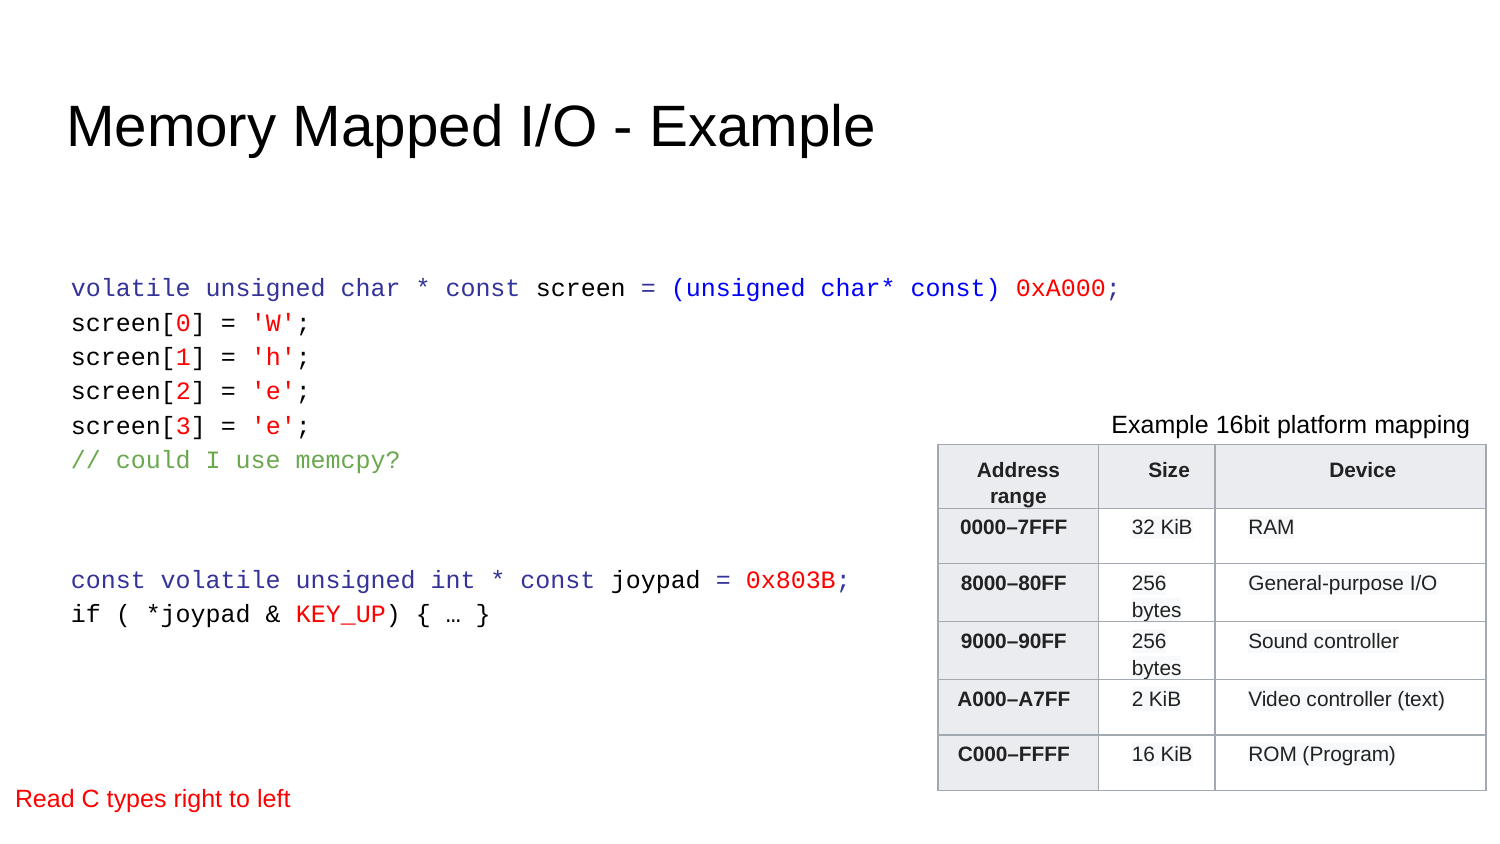

# Memory Mapped I/O - Example

volatile unsigned char * const screen = (unsigned char* const) 0xA000;
screen[0] = 'W';
screen[1] = 'h';
screen[2] = 'e';
screen[3] = 'e';
// could I use memcpy?
const volatile unsigned int * const joypad = 0x803B;
if ( *joypad & KEY_UP) { … }
Example 16bit platform mapping

| Address range | Size | Device |
| --- | --- | --- |
| 0000–7FFF | 32 KiB | RAM |
| 8000–80FF | 256 bytes | General-purpose I/O |
| 9000–90FF | 256 bytes | Sound controller |
| A000–A7FF | 2 KiB | Video controller (text) |
| C000–FFFF | 16 KiB | ROM (Program) |
Read C types right to left